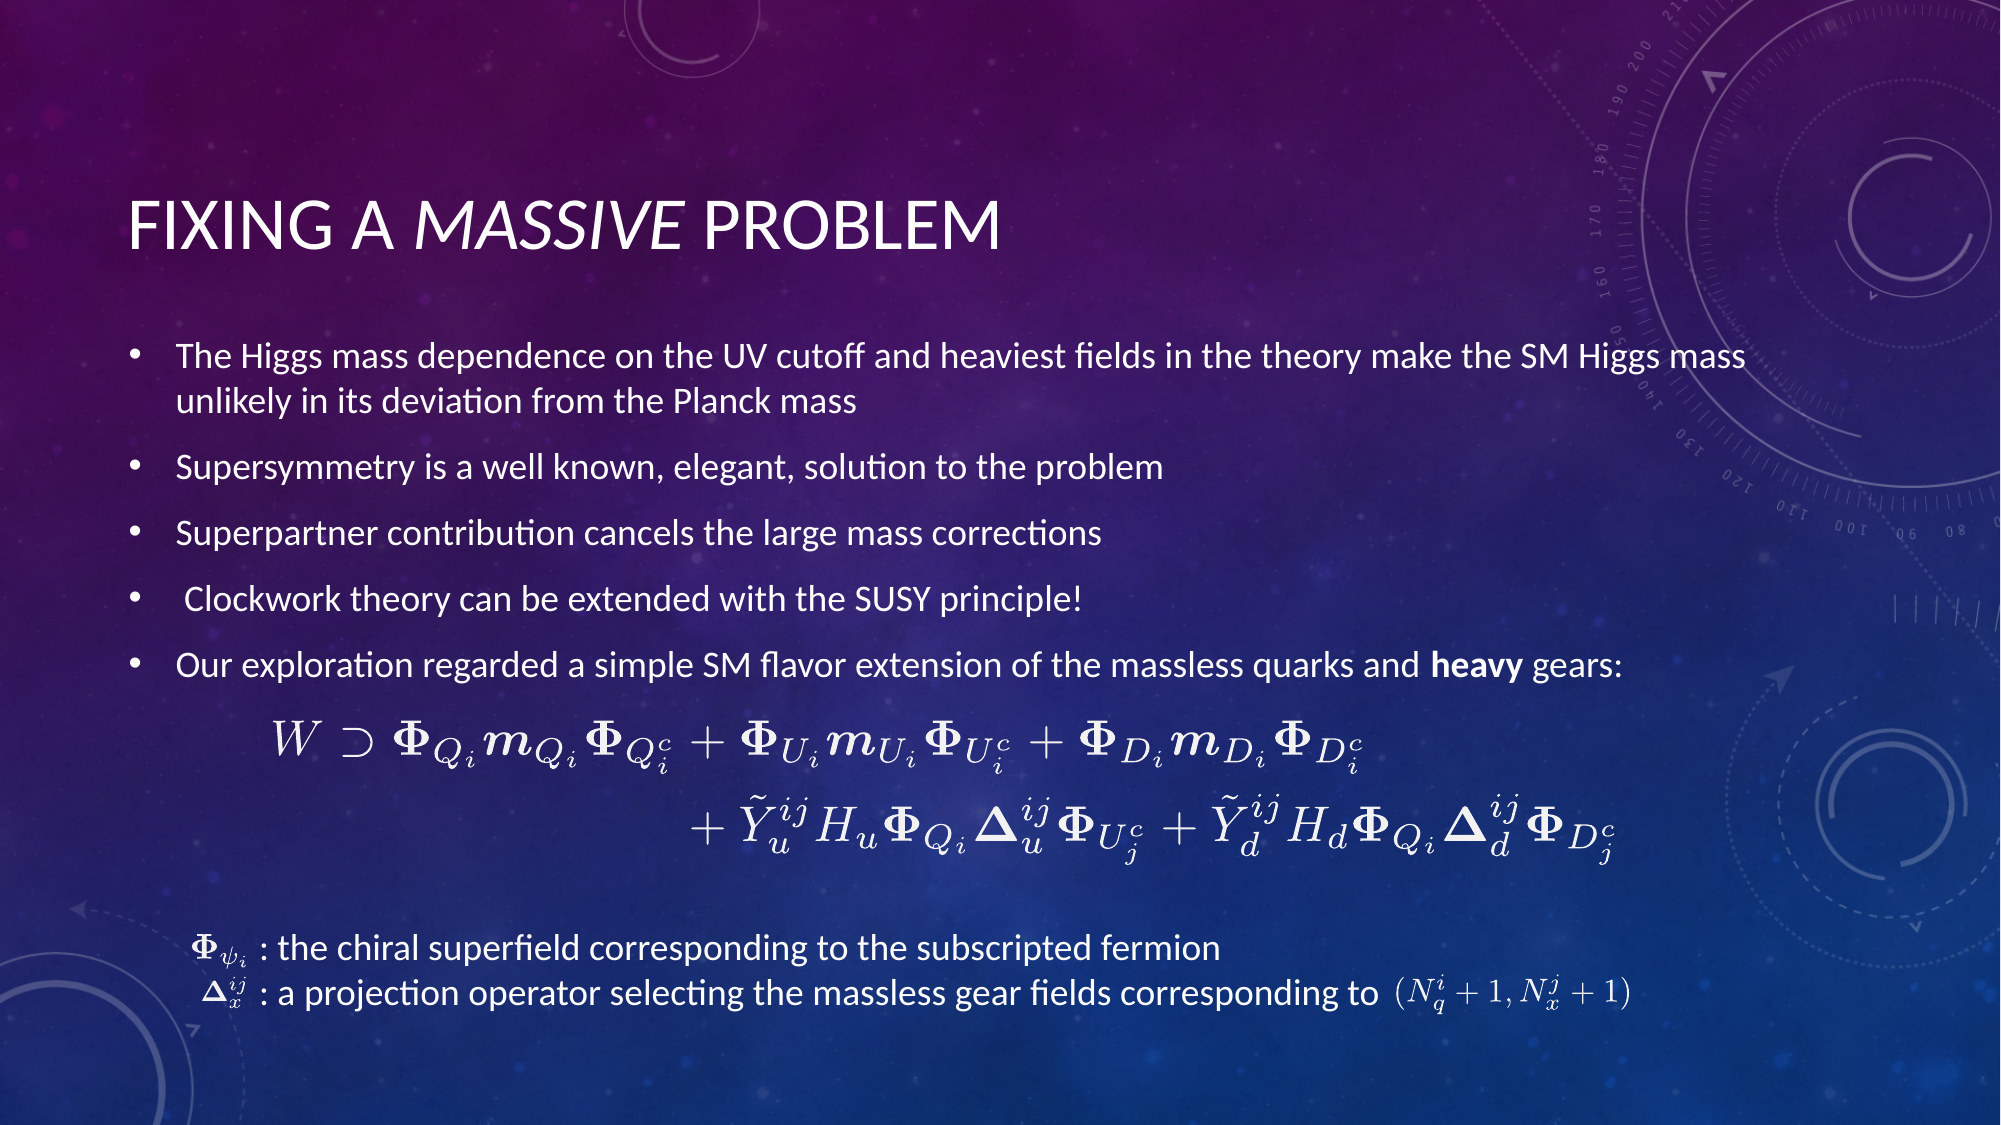

# Fixing a massive problem
The Higgs mass dependence on the UV cutoff and heaviest fields in the theory make the SM Higgs mass unlikely in its deviation from the Planck mass
Supersymmetry is a well known, elegant, solution to the problem
Superpartner contribution cancels the large mass corrections
 Clockwork theory can be extended with the SUSY principle!
Our exploration regarded a simple SM flavor extension of the massless quarks and heavy gears:

: the chiral superfield corresponding to the subscripted fermion
: a projection operator selecting the massless gear fields corresponding to